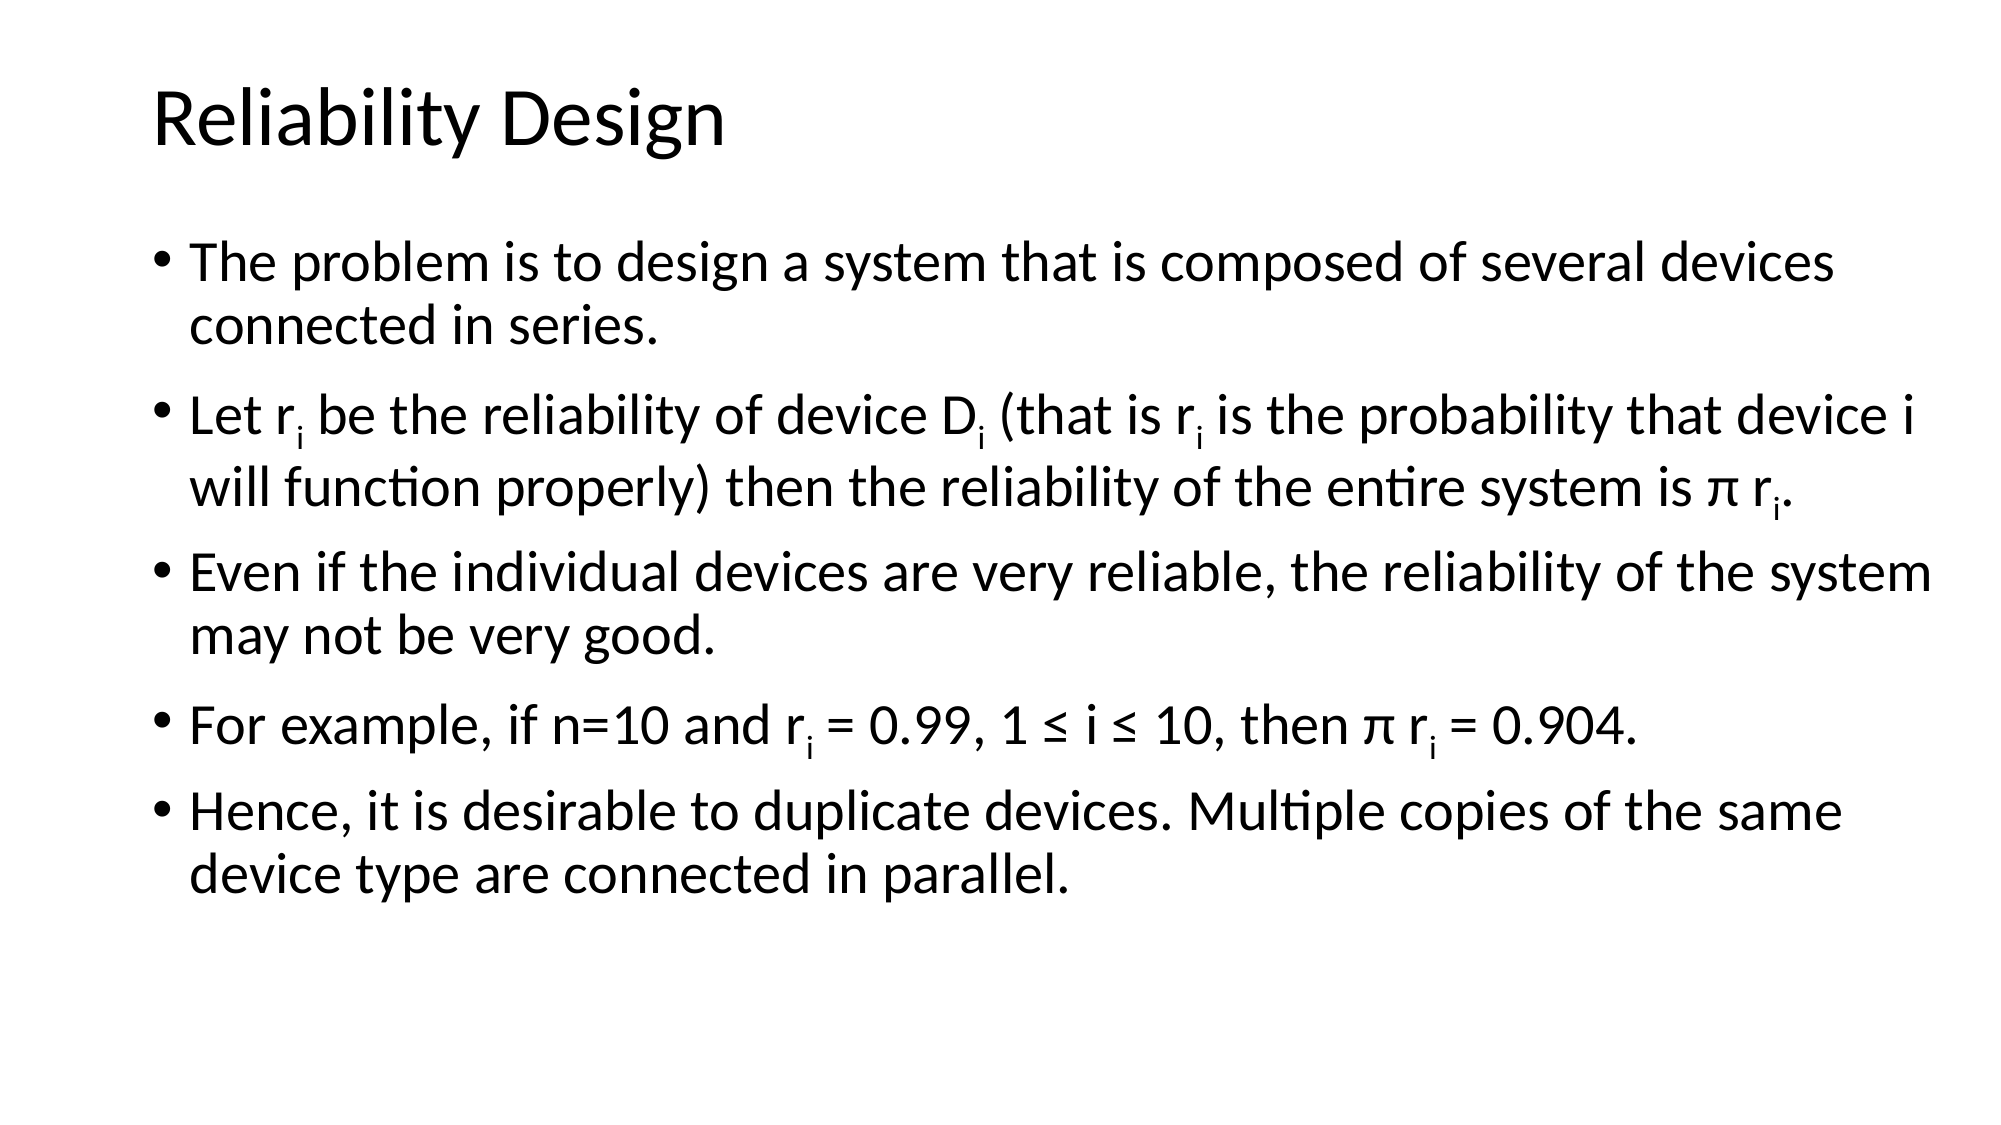

# Reliability Design
The problem is to design a system that is composed of several devices connected in series.
Let ri be the reliability of device Di (that is ri is the probability that device i will function properly) then the reliability of the entire system is π ri.
Even if the individual devices are very reliable, the reliability of the system may not be very good.
For example, if n=10 and ri = 0.99, 1 ≤ i ≤ 10, then π ri = 0.904.
Hence, it is desirable to duplicate devices. Multiple copies of the same device type are connected in parallel.